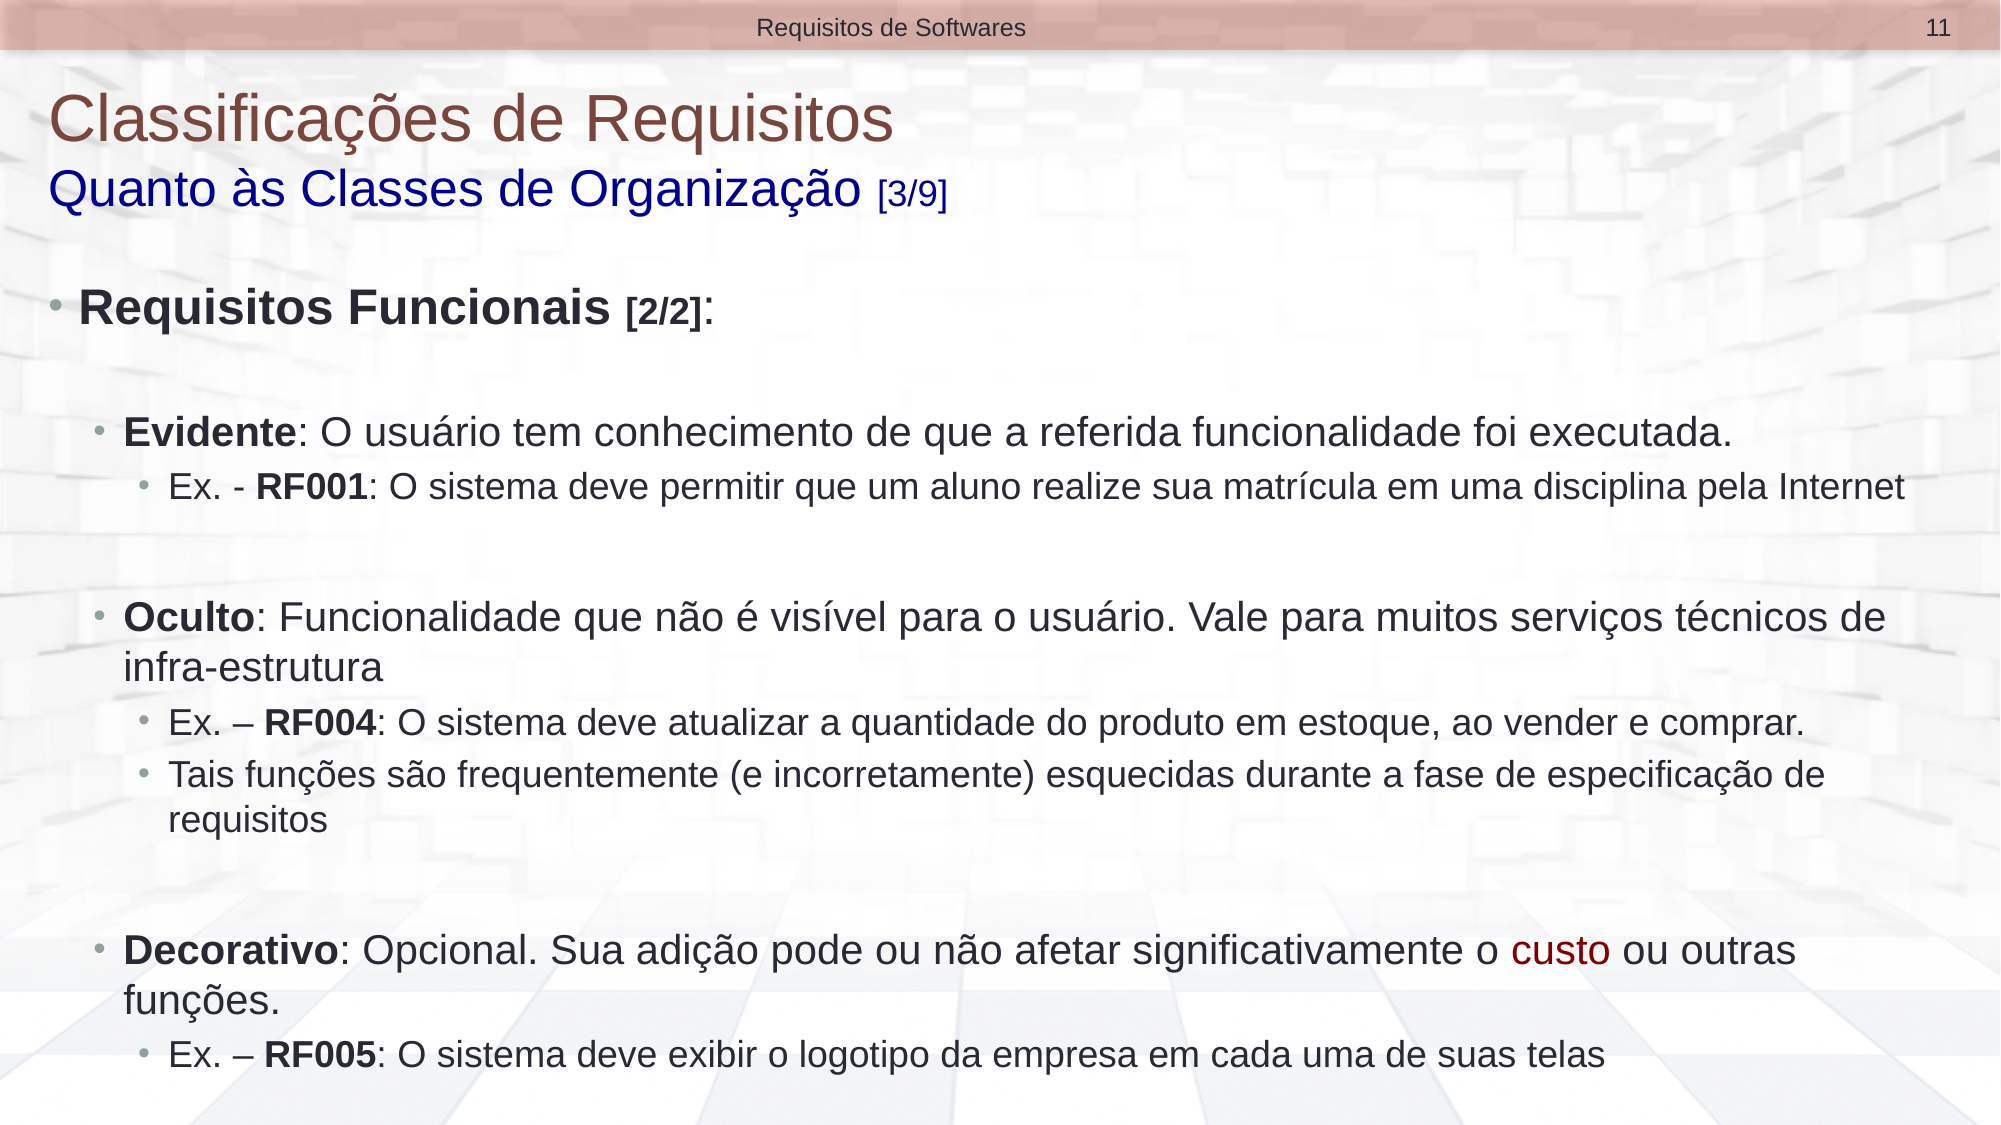

11
Requisitos de Softwares
# Classificações de Requisitos Quanto às Classes de Organização [3/9]
Requisitos Funcionais [2/2]:

Evidente: O usuário tem conhecimento de que a referida funcionalidade foi executada.
Ex. - RF001: O sistema deve permitir que um aluno realize sua matrícula em uma disciplina pela Internet

Oculto: Funcionalidade que não é visível para o usuário. Vale para muitos serviços técnicos de infra-estrutura
Ex. – RF004: O sistema deve atualizar a quantidade do produto em estoque, ao vender e comprar.
Tais funções são frequentemente (e incorretamente) esquecidas durante a fase de especificação de requisitos

Decorativo: Opcional. Sua adição pode ou não afetar significativamente o custo ou outras funções.
Ex. – RF005: O sistema deve exibir o logotipo da empresa em cada uma de suas telas